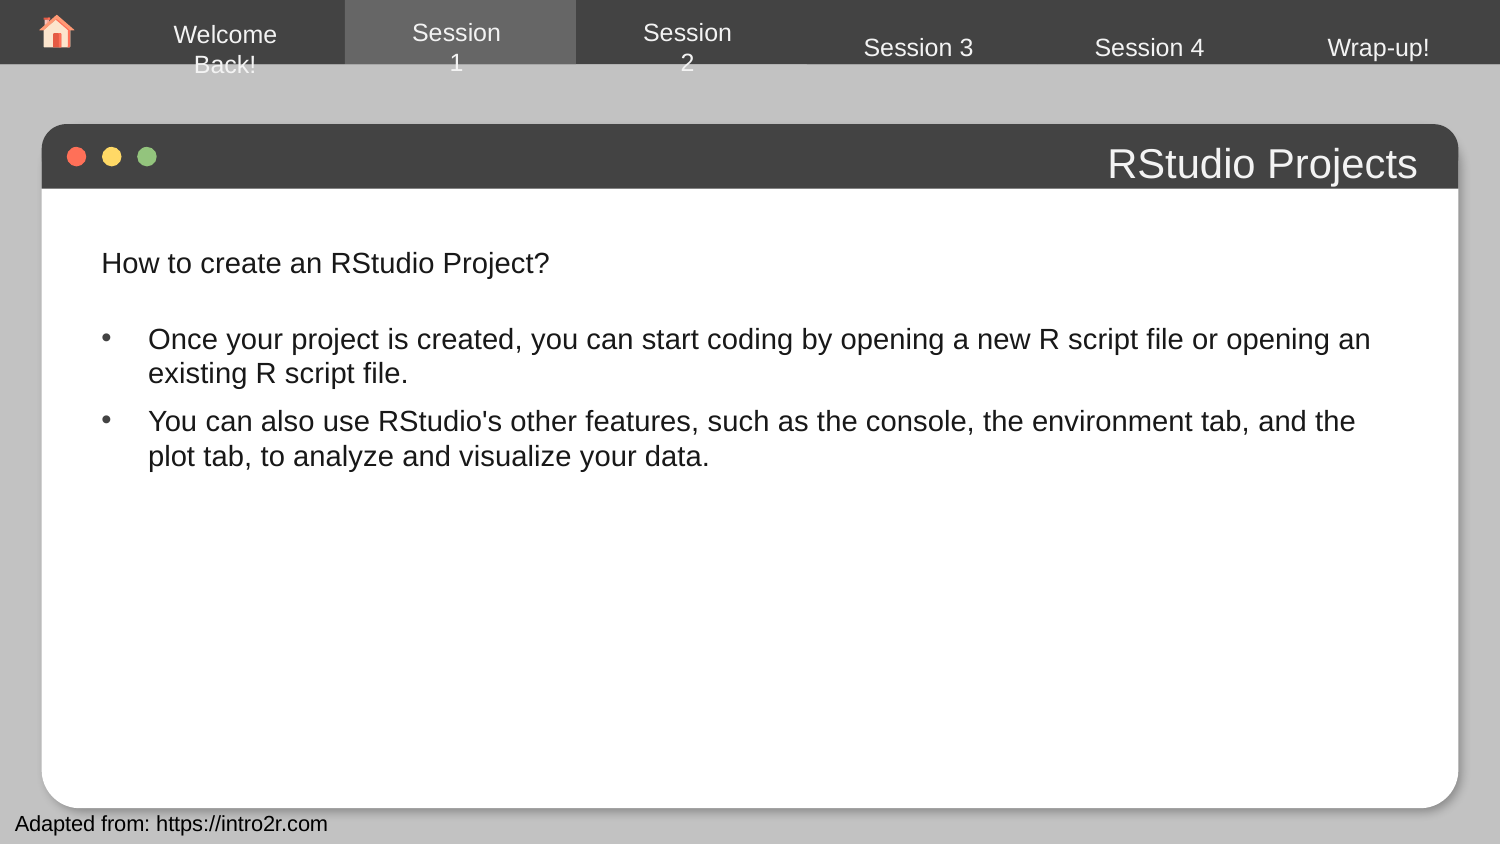

Session 2
Session 4
Wrap-up!
Session 3
Session 1
Welcome Back!
# RStudio Projects
How to create an RStudio Project?

Once your project is created, you can start coding by opening a new R script file or opening an existing R script file.
You can also use RStudio's other features, such as the console, the environment tab, and the plot tab, to analyze and visualize your data.

Adapted from: https://intro2r.com